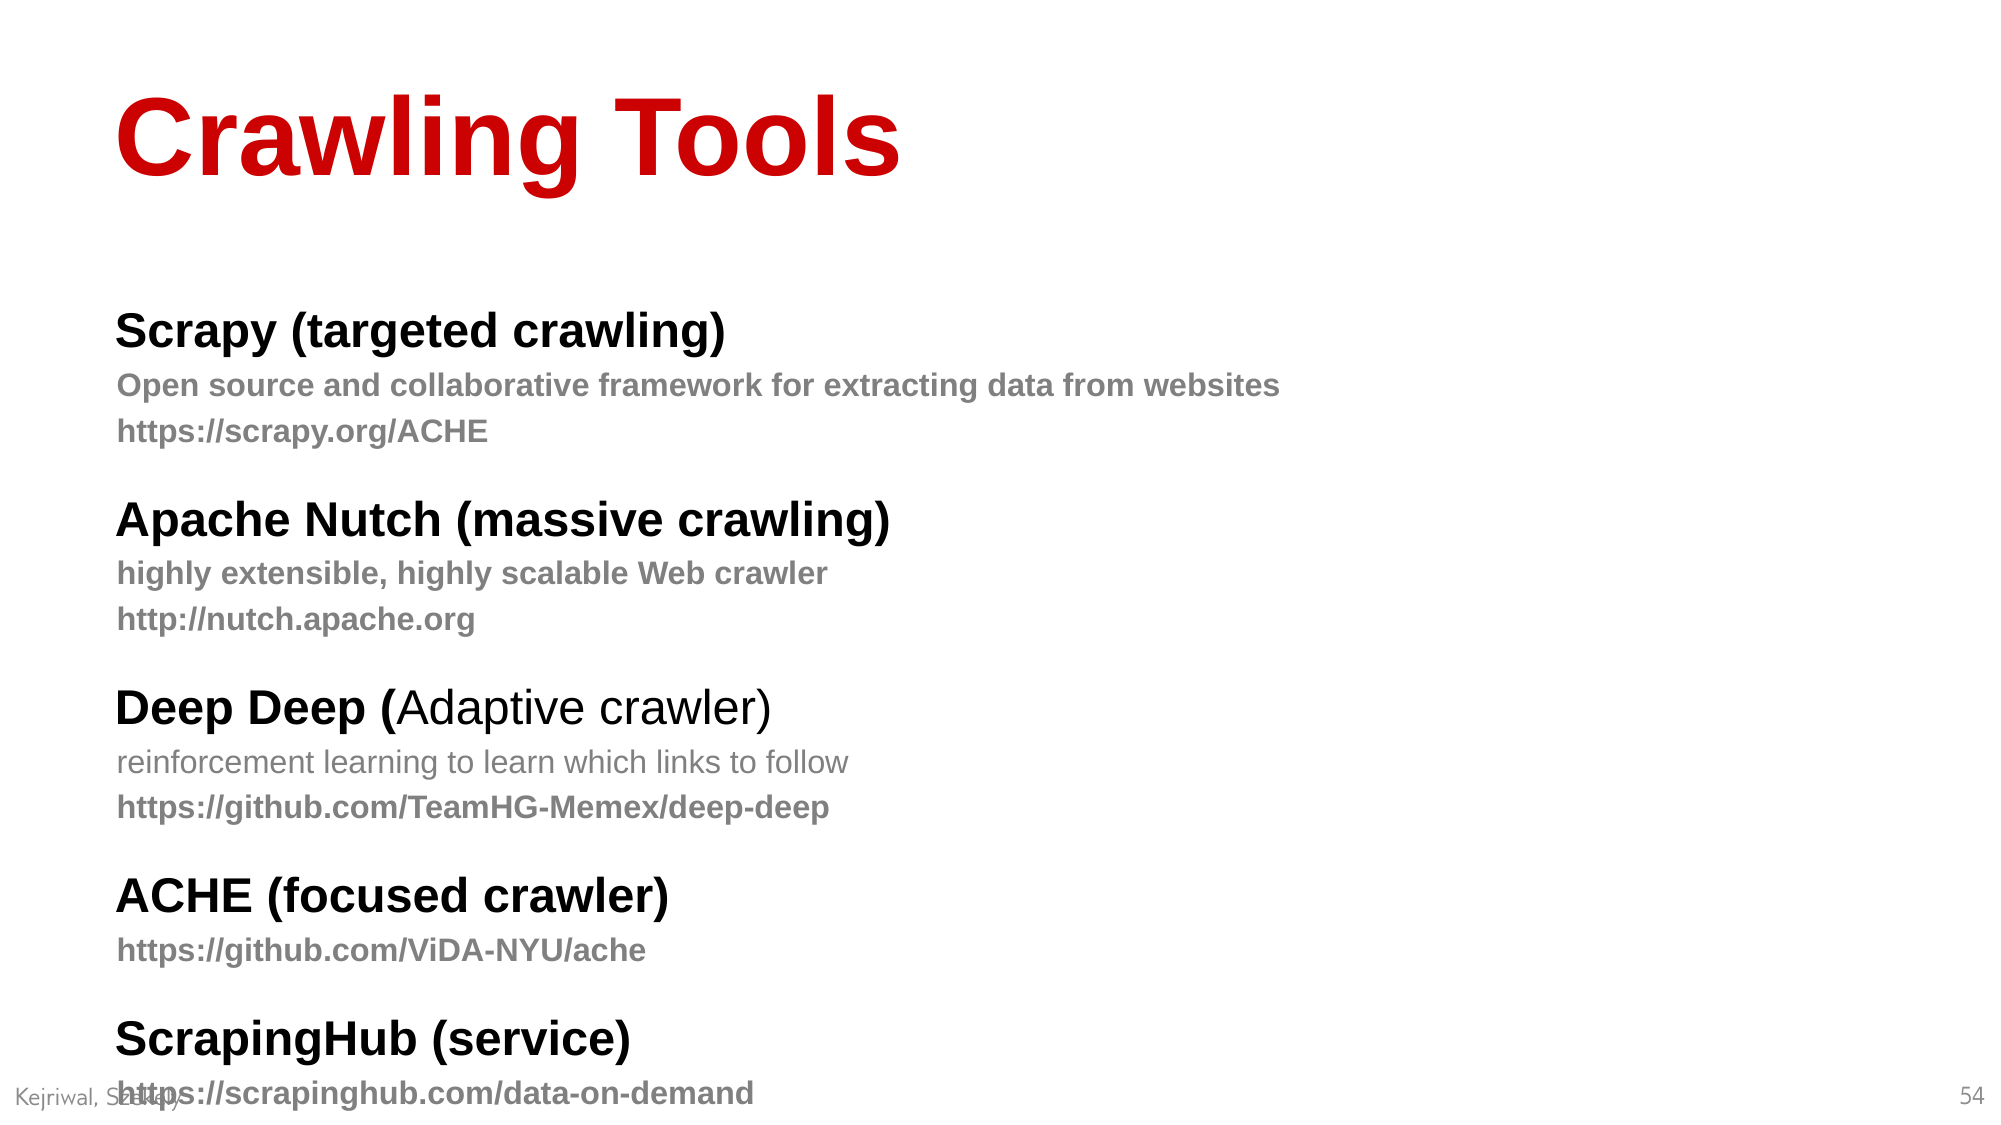

# Crawling Tools
Scrapy (targeted crawling)
Open source and collaborative framework for extracting data from websites
https://scrapy.org/ACHE
Apache Nutch (massive crawling)
highly extensible, highly scalable Web crawler
http://nutch.apache.org
Deep Deep (Adaptive crawler)
reinforcement learning to learn which links to follow
https://github.com/TeamHG-Memex/deep-deep
ACHE (focused crawler)
https://github.com/ViDA-NYU/ache
ScrapingHub (service)
https://scrapinghub.com/data-on-demand
54
Kejriwal, Szekely